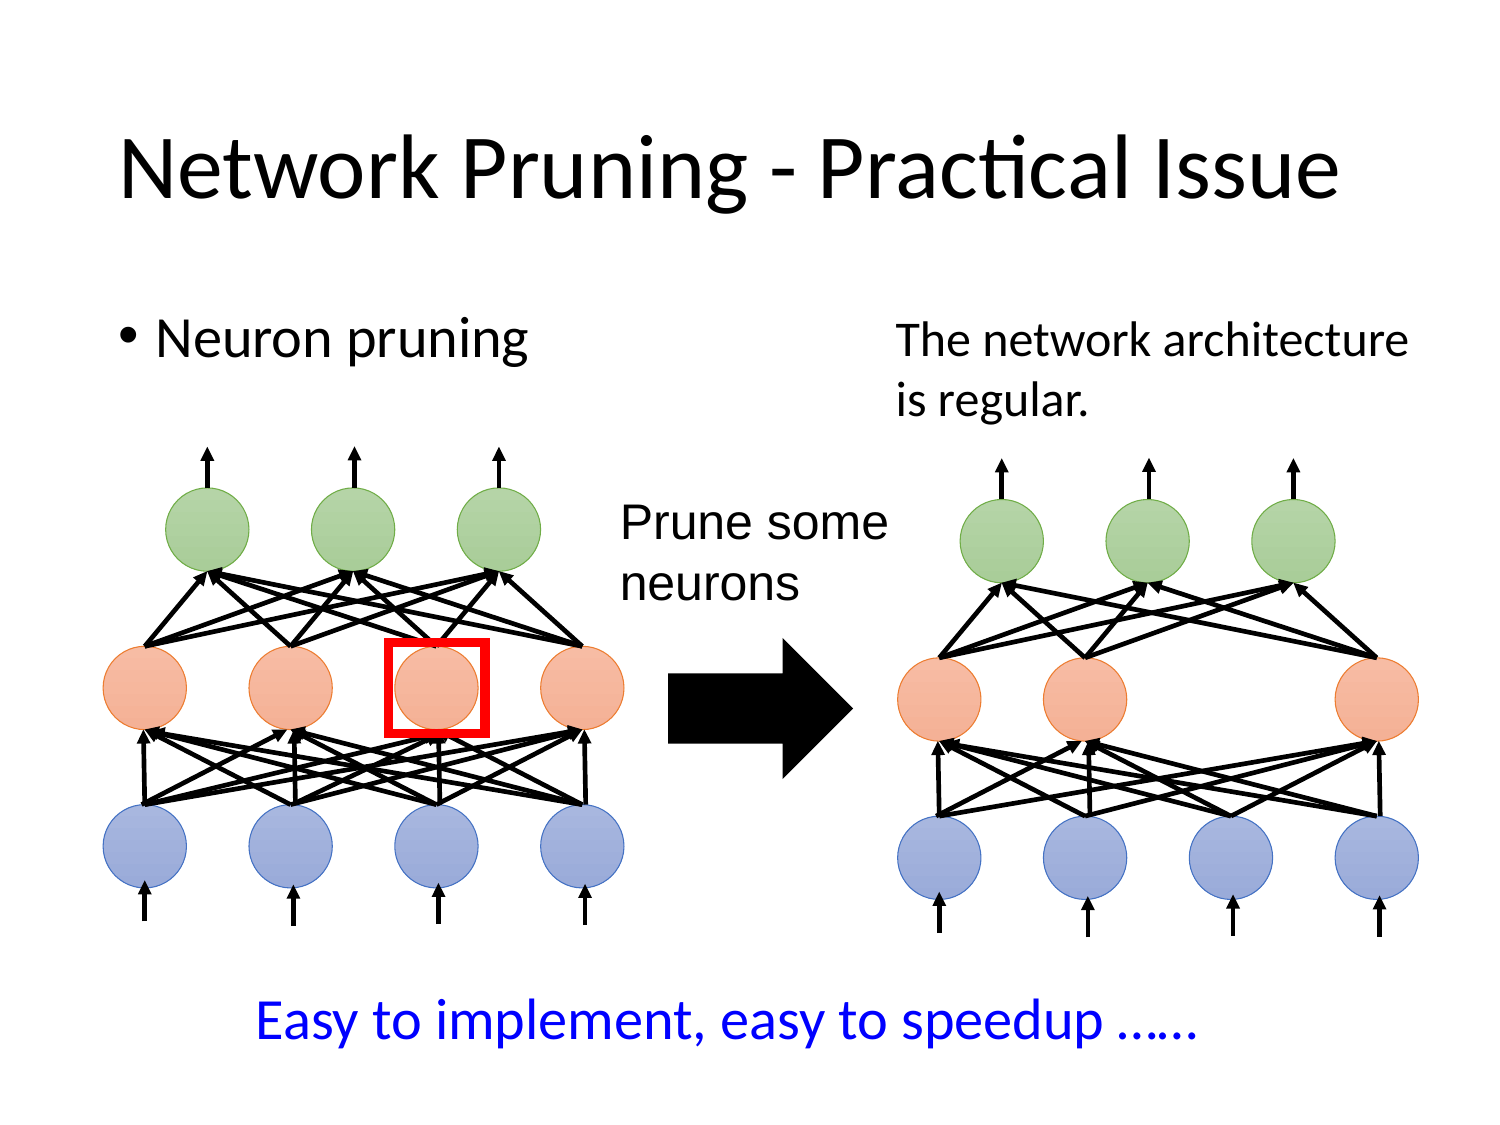

# Network Pruning - Practical Issue
Neuron pruning
The network architecture is regular.
Prune some neurons

Easy to implement, easy to speedup ……